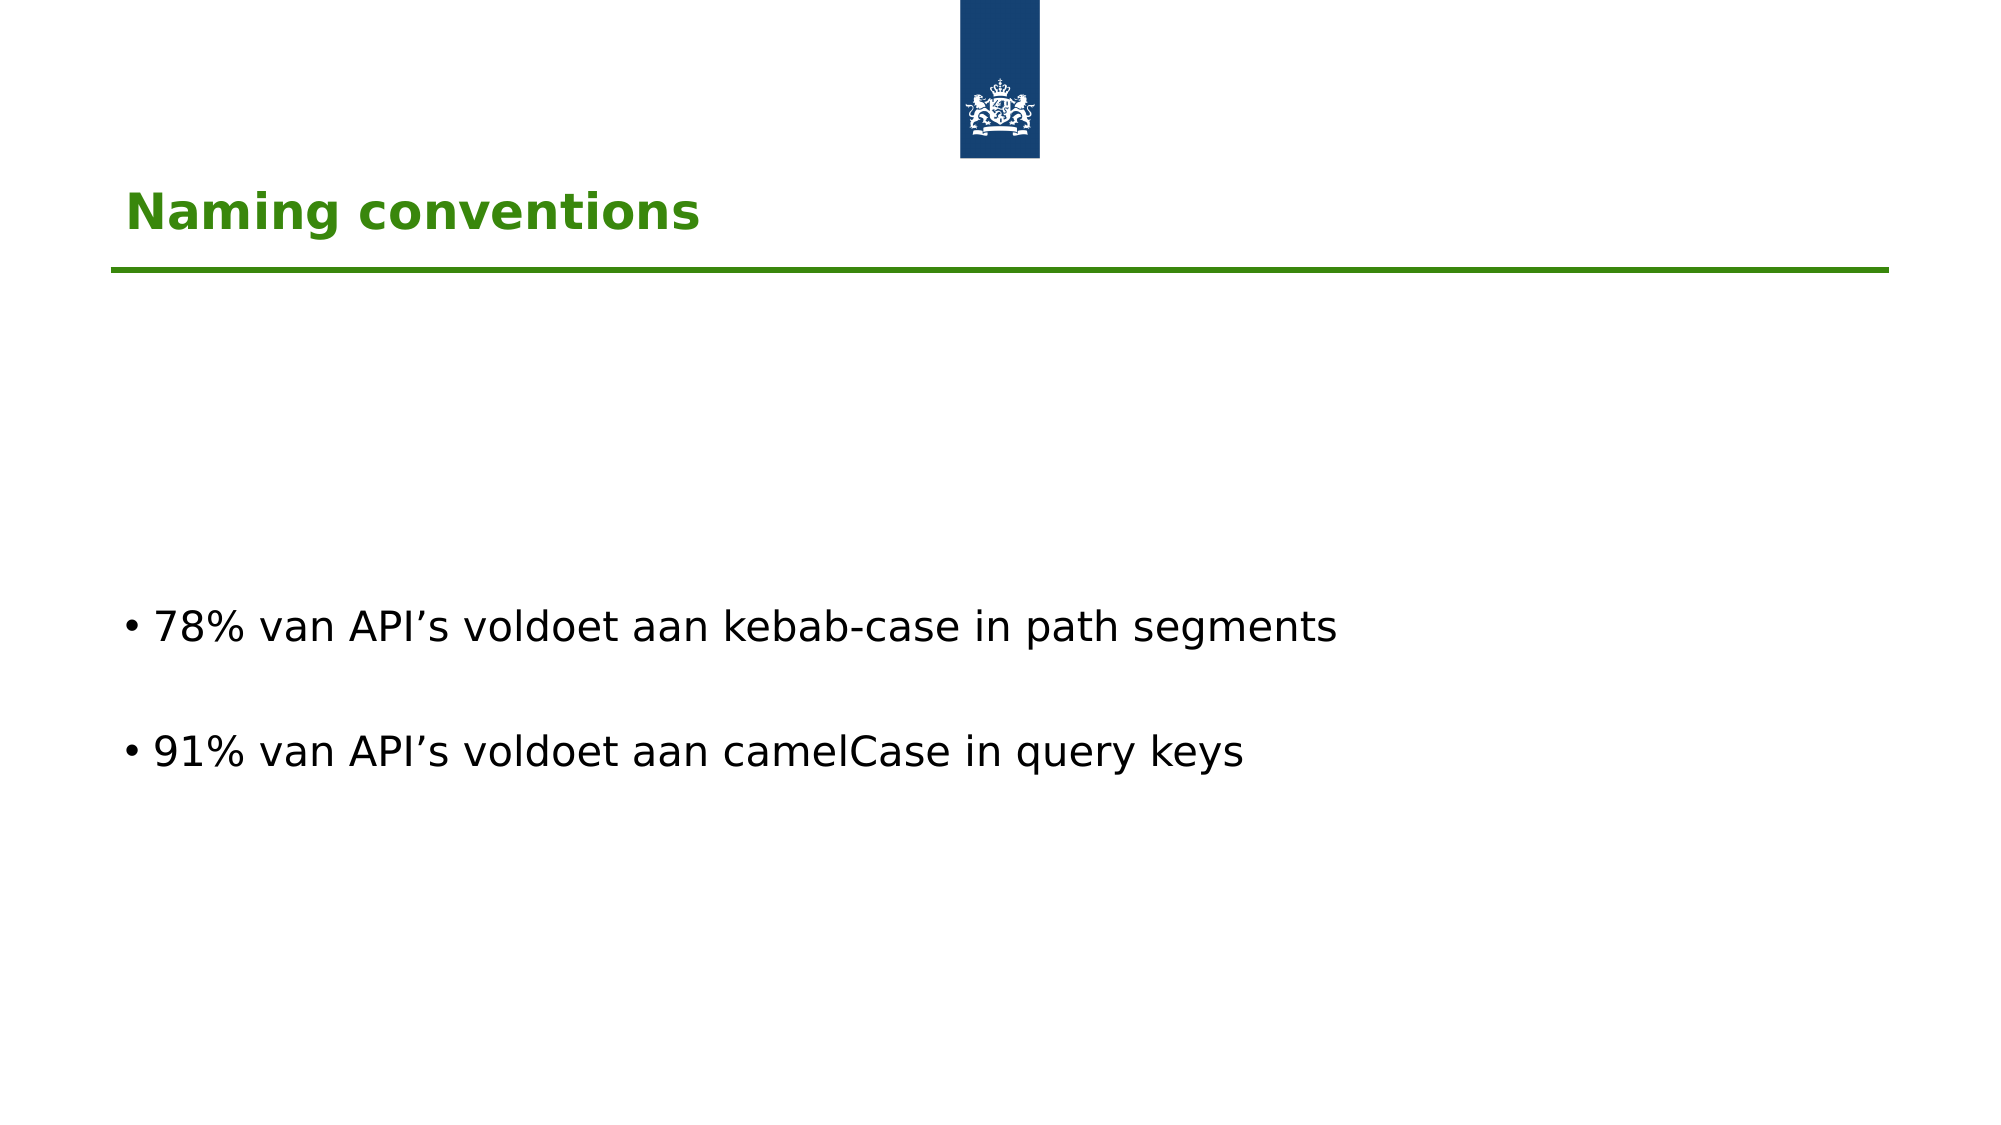

# Naming conventions
78% van API’s voldoet aan kebab-case in path segments
91% van API’s voldoet aan camelCase in query keys